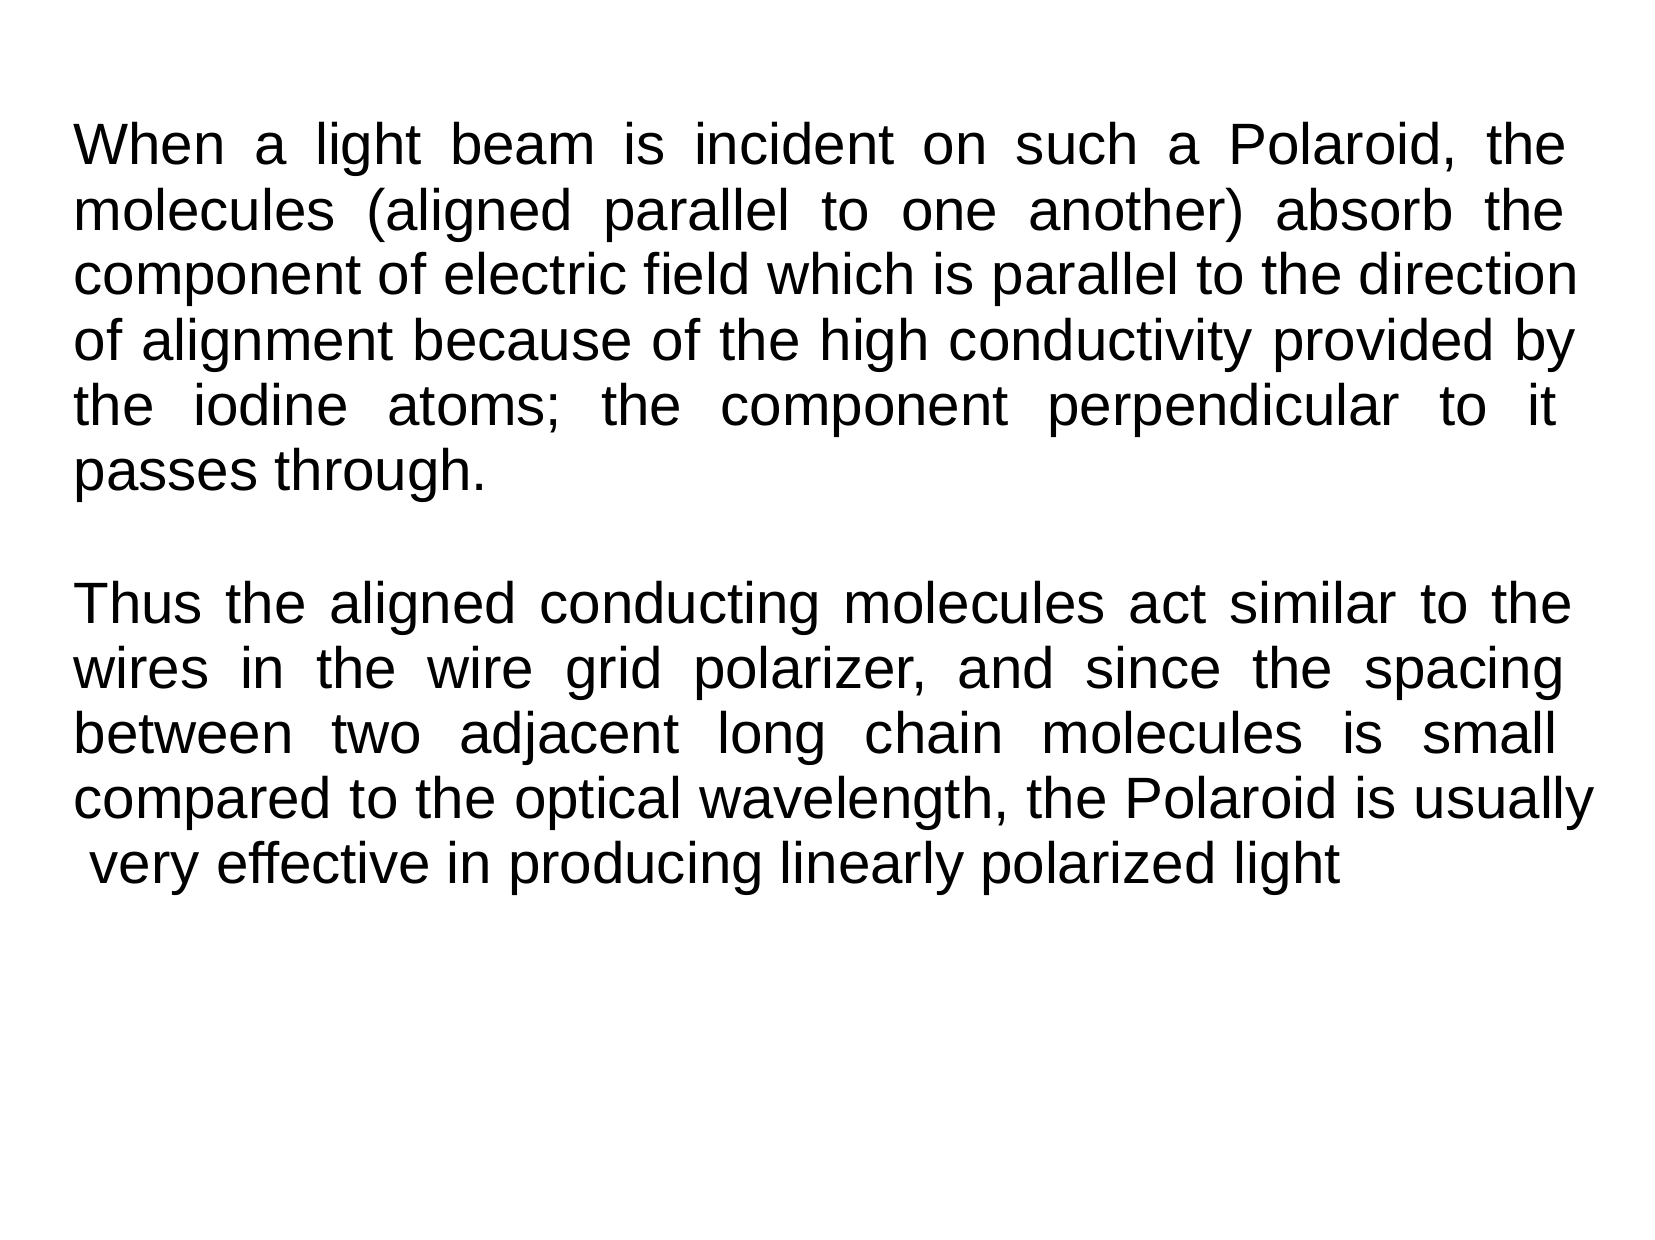

When a light beam is incident on such a Polaroid, the  molecules (aligned parallel to one another) absorb the  component of electric field which is parallel to the direction  of alignment because of the high conductivity provided by  the iodine atoms; the component perpendicular to it  passes through.

Thus the aligned conducting molecules act similar to the  wires in the wire grid polarizer, and since the spacing  between two adjacent long chain molecules is small  compared to the optical wavelength, the Polaroid is usually  very effective in producing linearly polarized light